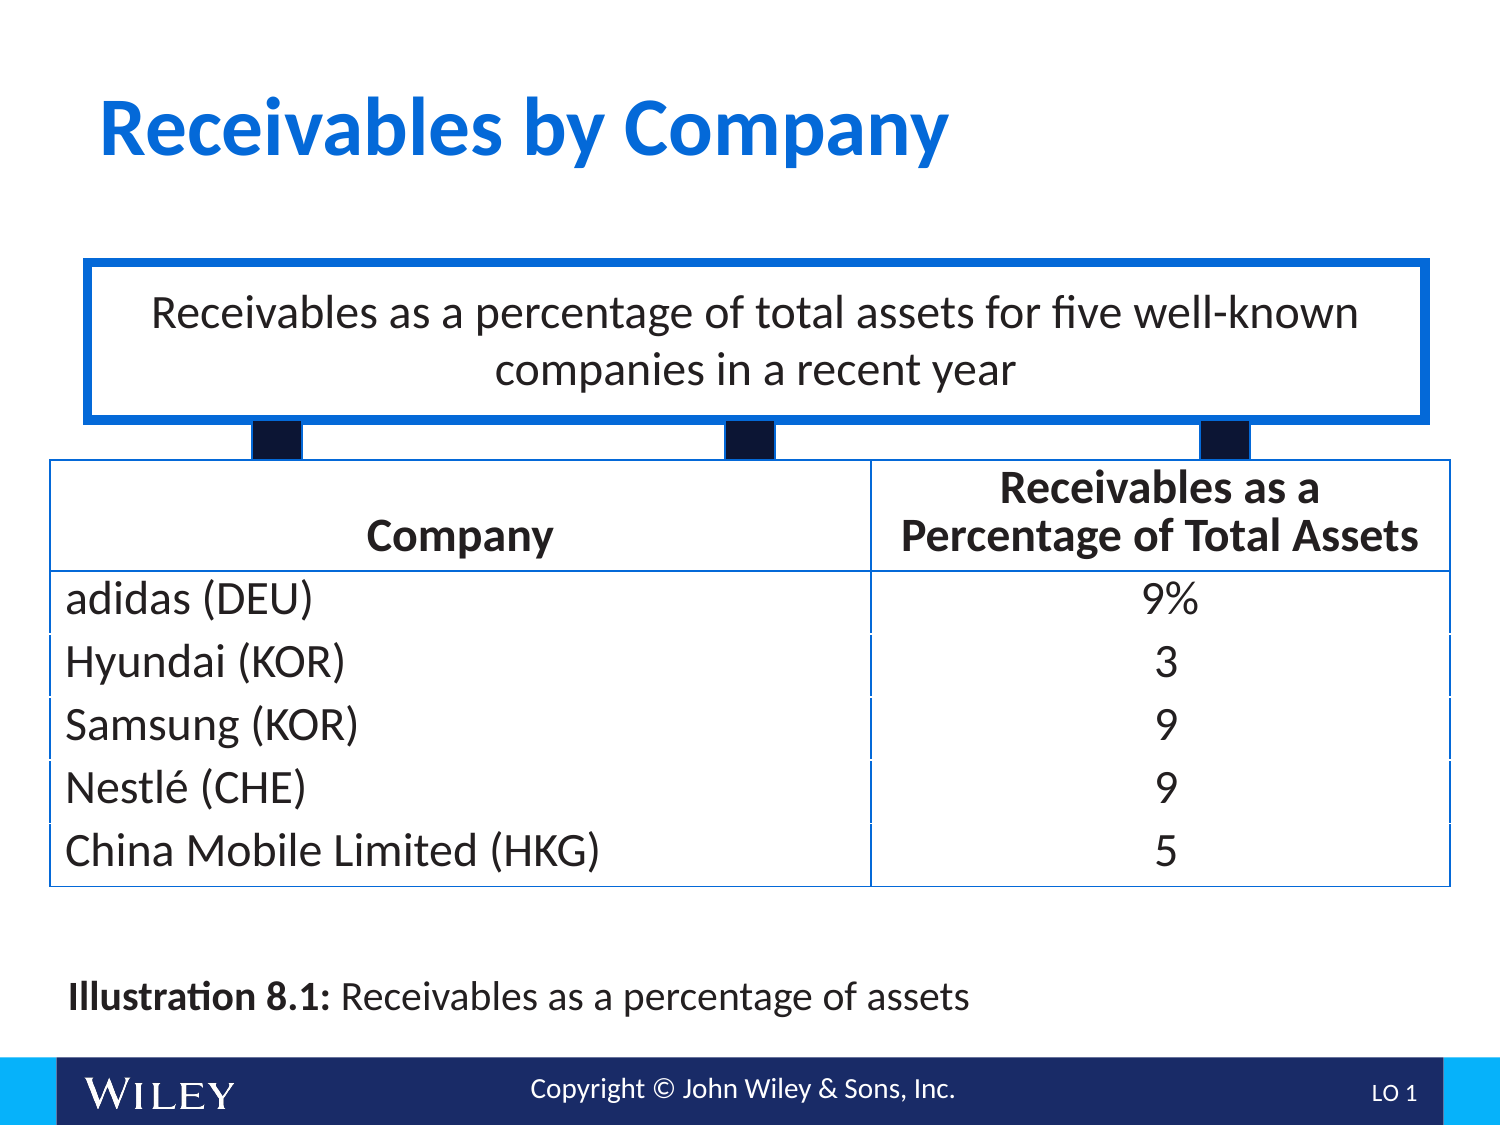

# Receivables by Company
Receivables as a percentage of total assets for five well-known companies in a recent year

| Company | Receivables as a Percentage of Total Assets |
| --- | --- |
| adidas (DEU) | 9% |
| Hyundai (KOR) | 3 |
| Samsung (KOR) | 9 |
| Nestlé (CHE) | 9 |
| China Mobile Limited (HKG) | 5 |
Illustration 8.1: Receivables as a percentage of assets
L O 1